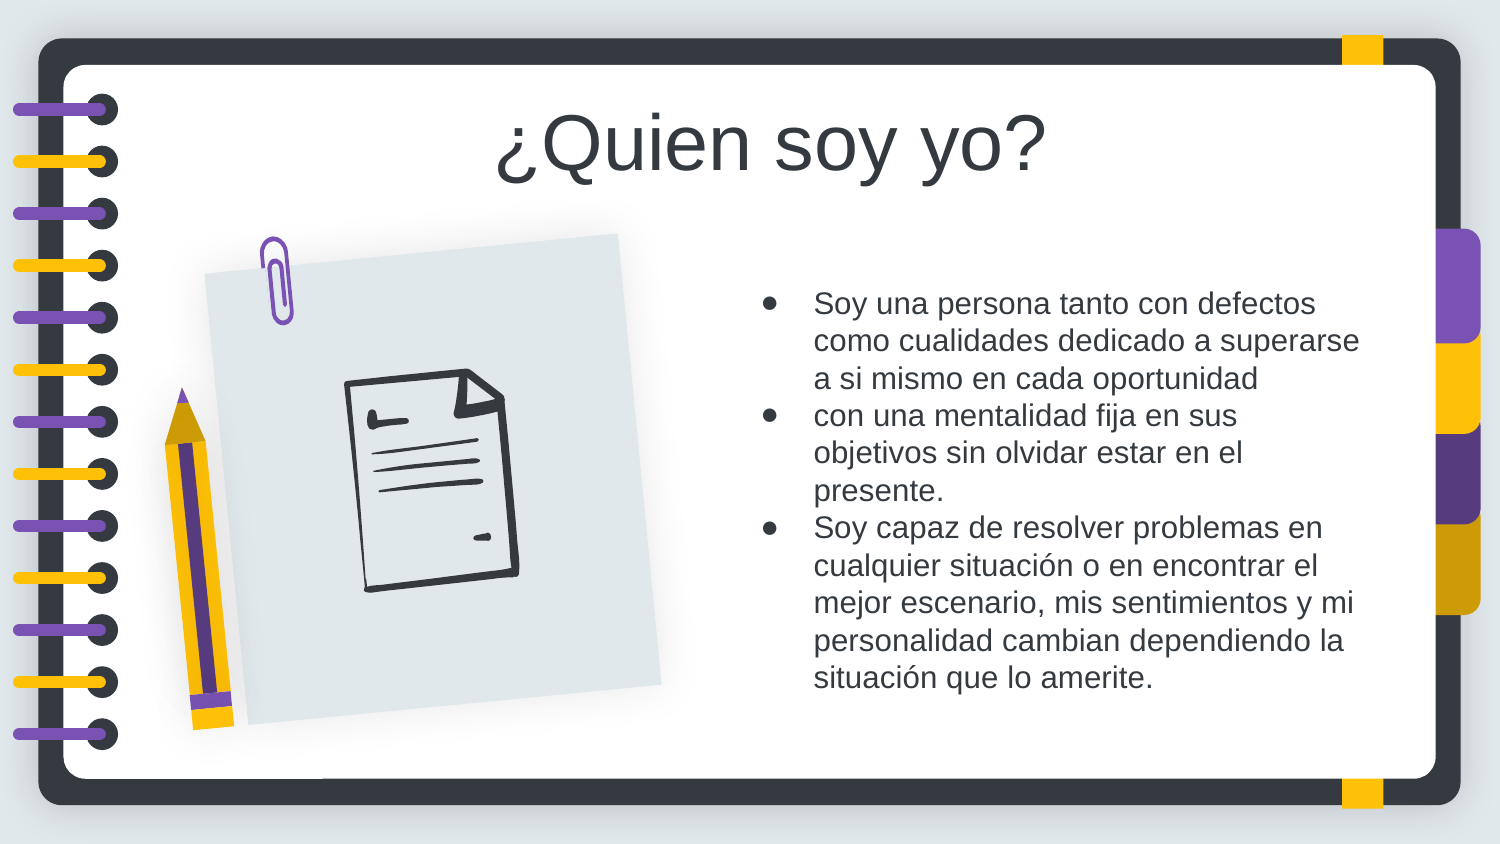

# ¿Quien soy yo?

Soy una persona tanto con defectos como cualidades dedicado a superarse a si mismo en cada oportunidad
con una mentalidad fija en sus objetivos sin olvidar estar en el presente.
Soy capaz de resolver problemas en cualquier situación o en encontrar el mejor escenario, mis sentimientos y mi personalidad cambian dependiendo la situación que lo amerite.